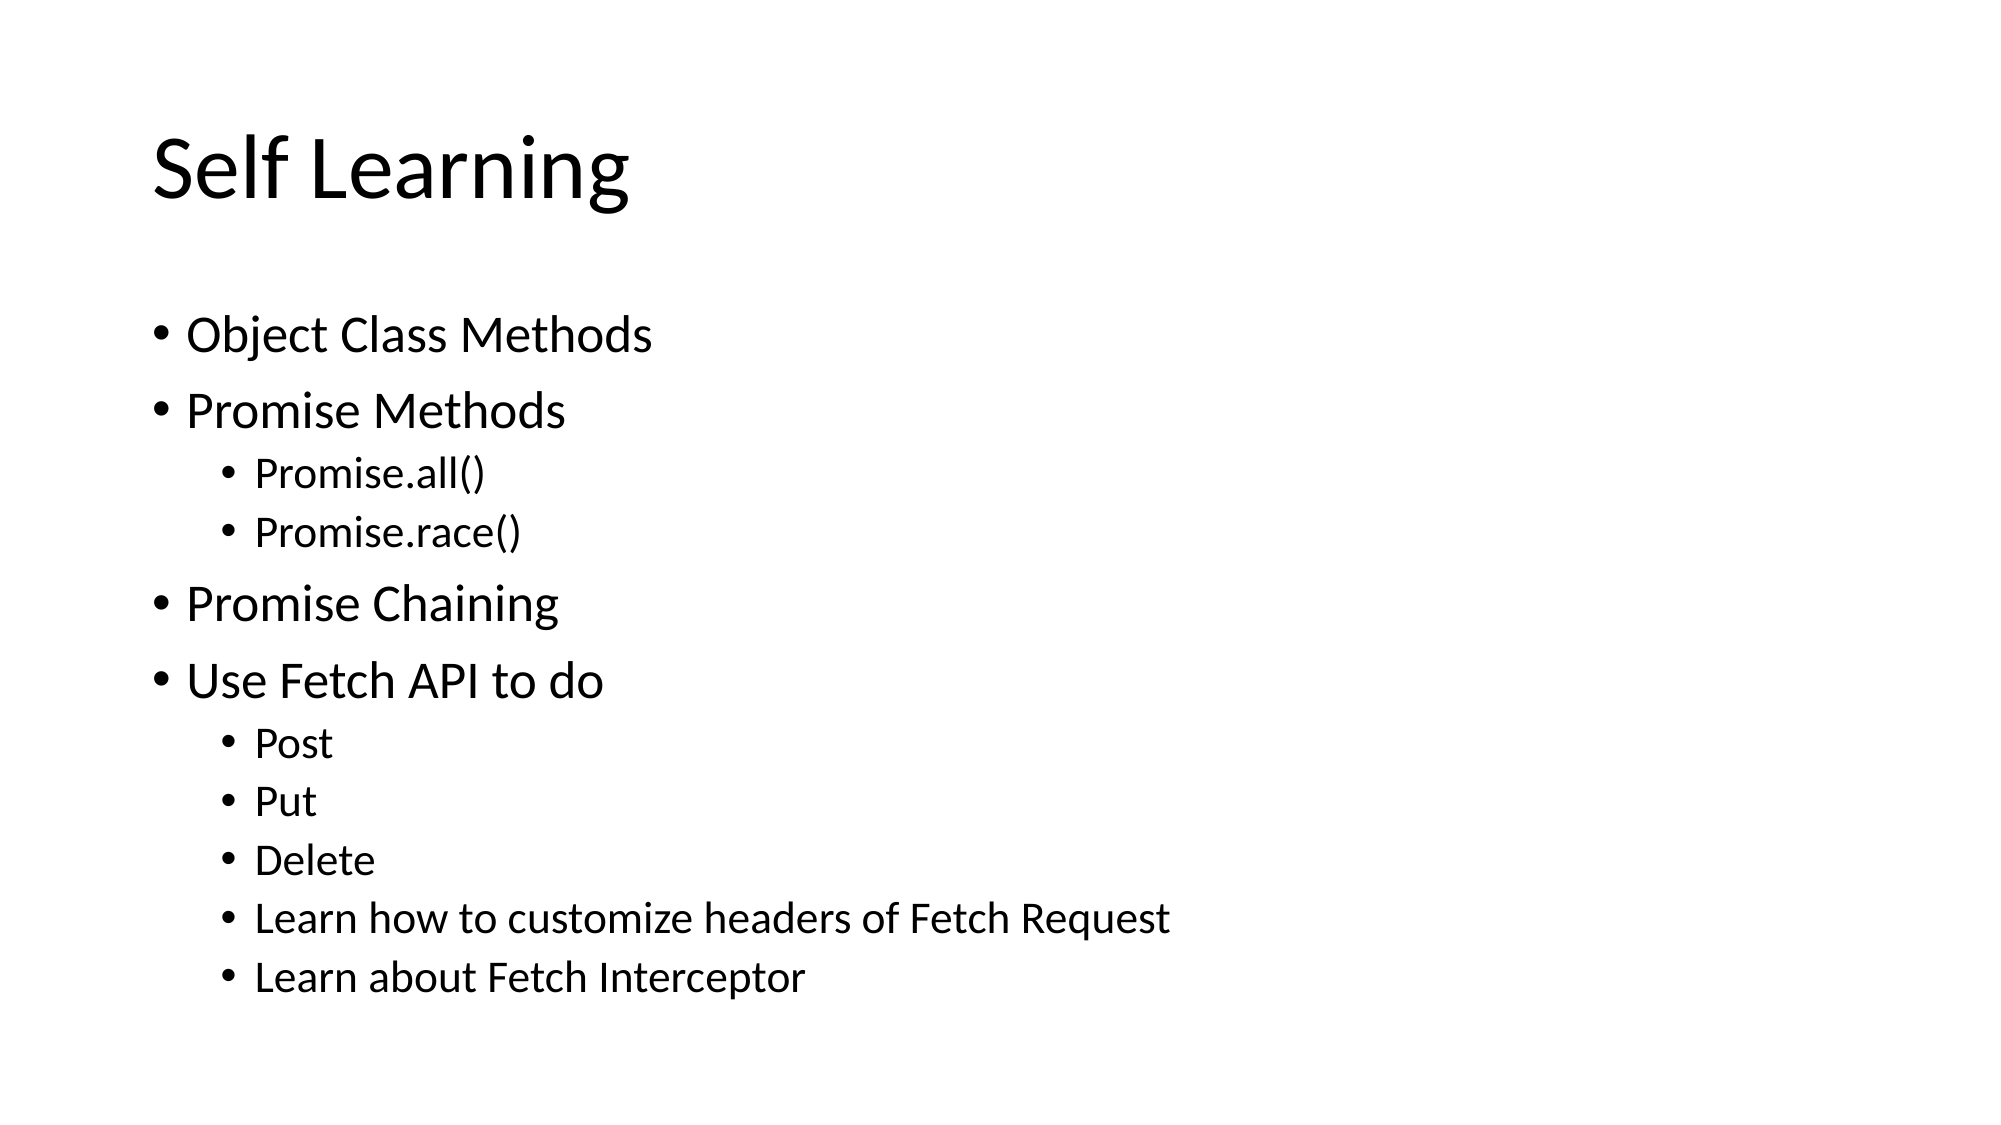

# Self Learning
Object Class Methods
Promise Methods
Promise.all()
Promise.race()
Promise Chaining
Use Fetch API to do
Post
Put
Delete
Learn how to customize headers of Fetch Request
Learn about Fetch Interceptor